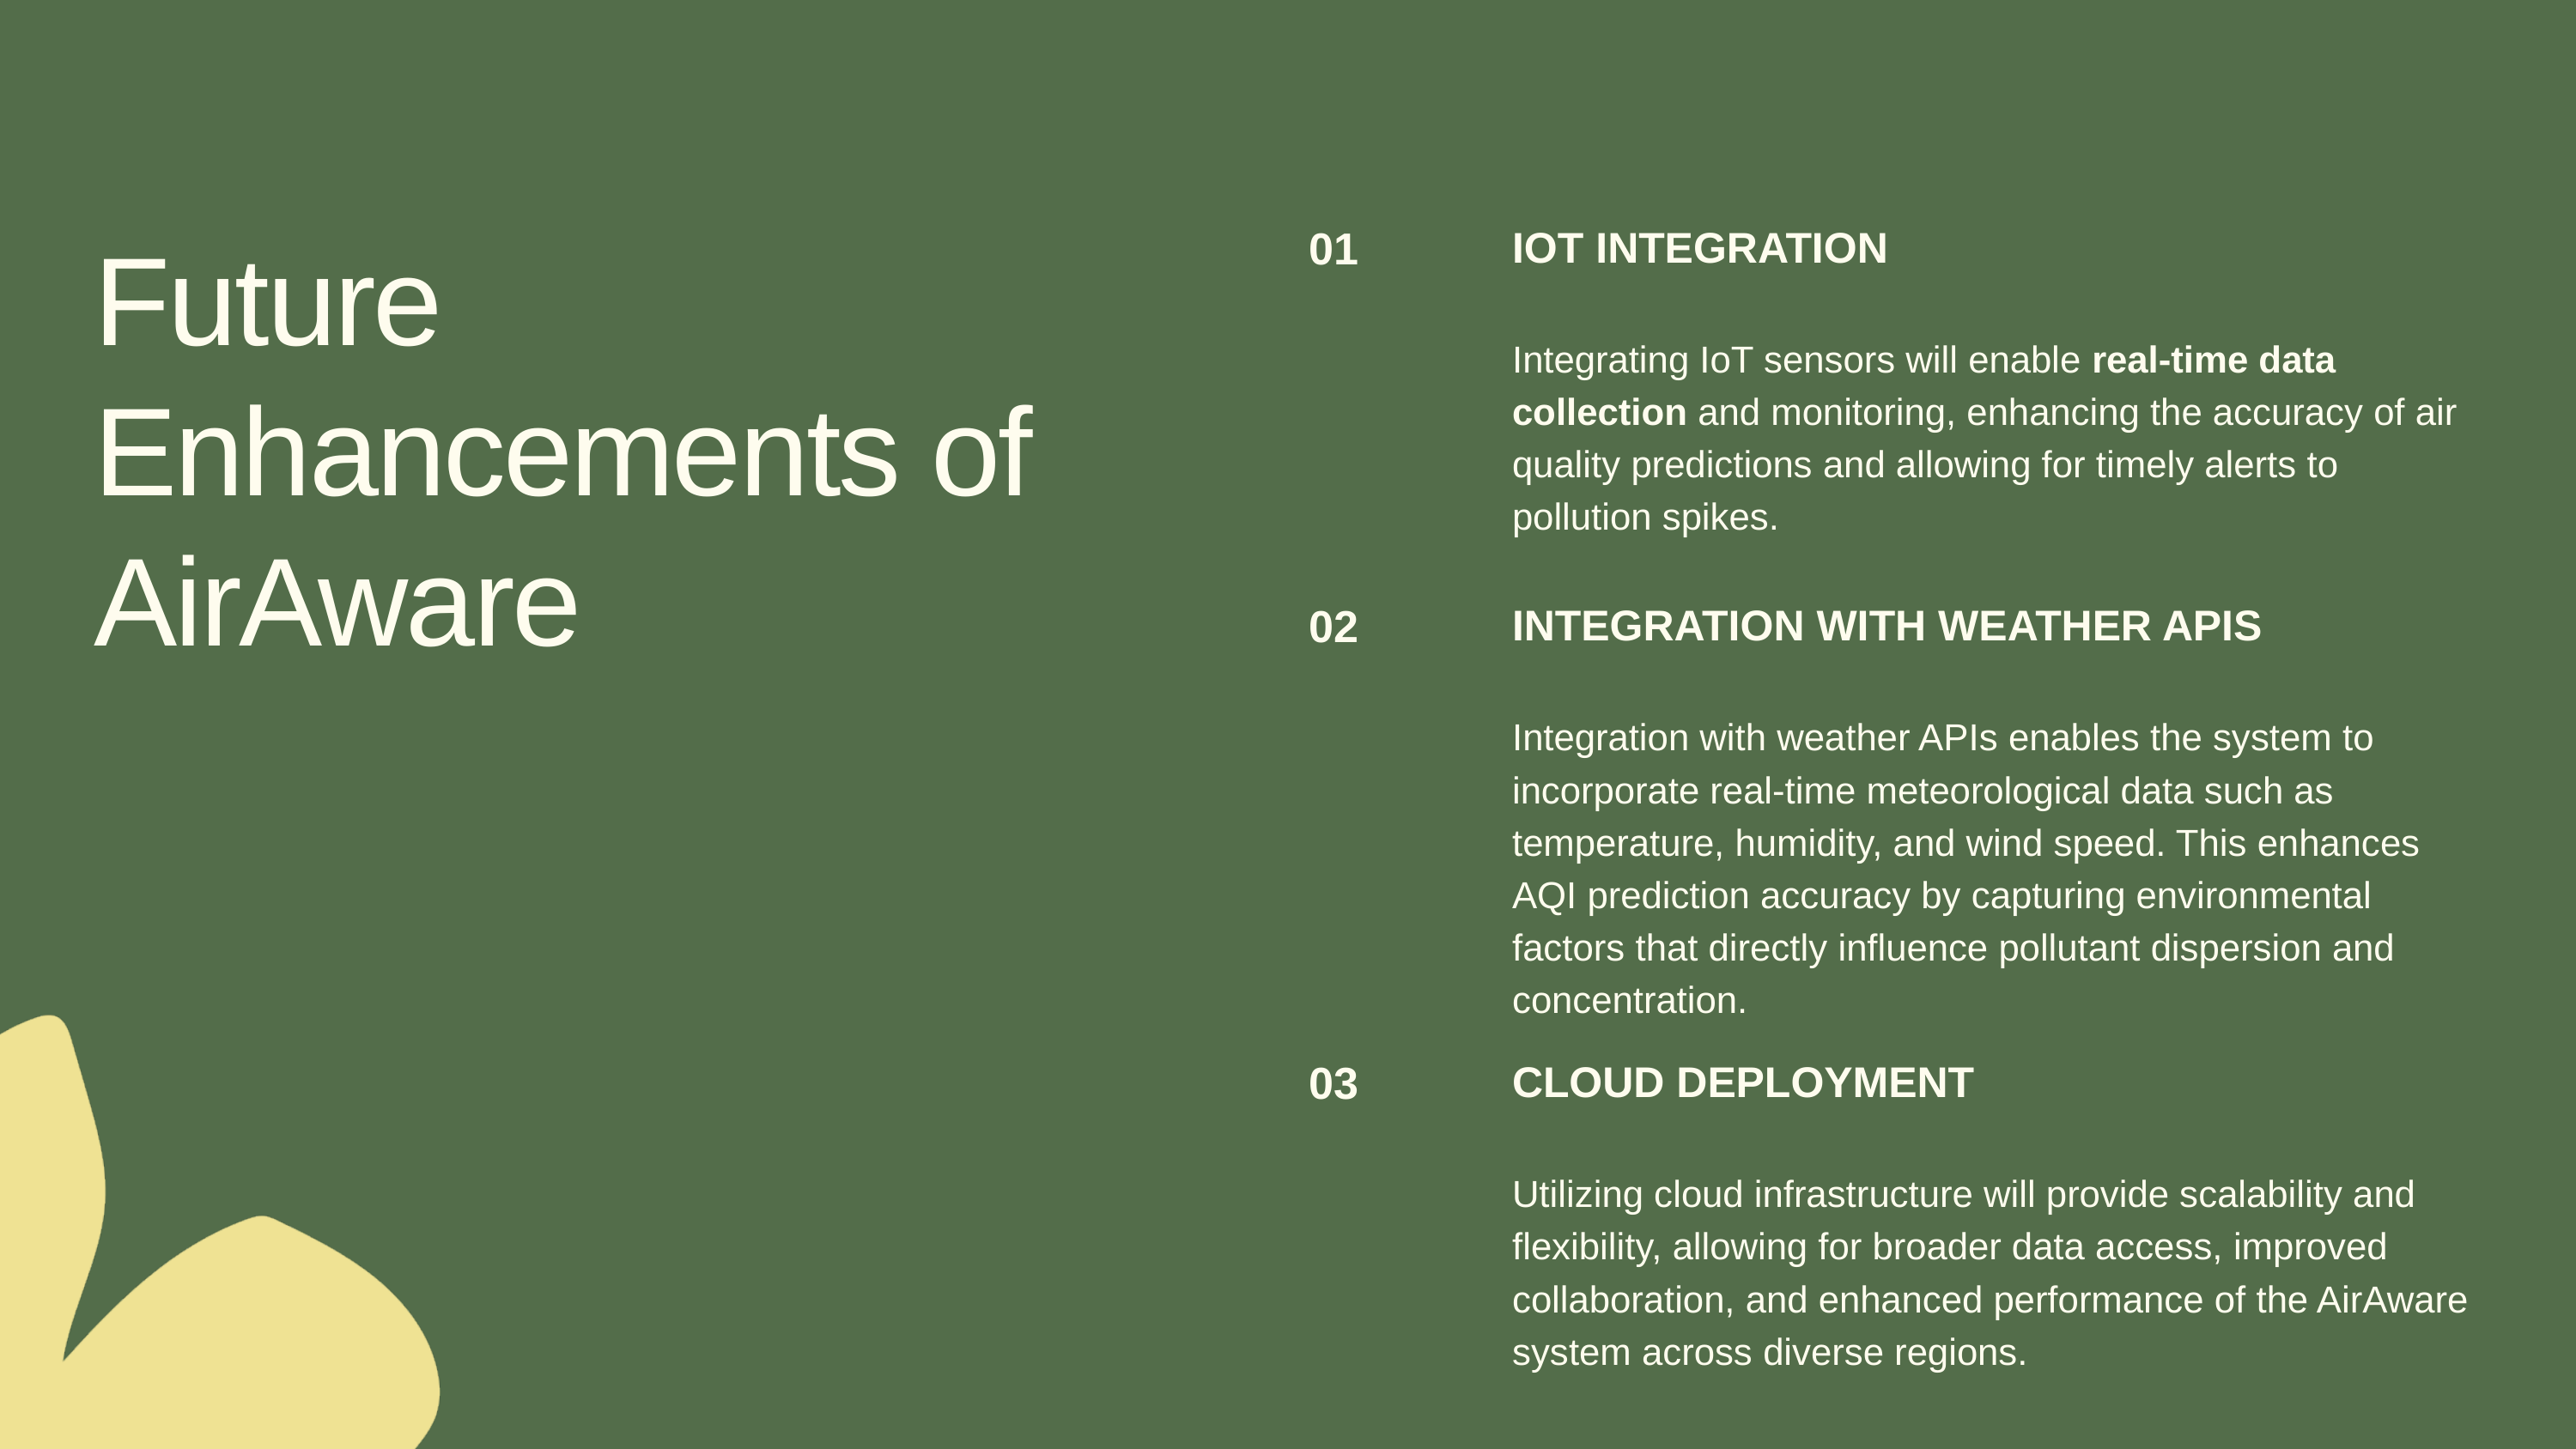

Future Enhancements of AirAware
01
IOT INTEGRATION
Integrating IoT sensors will enable real-time data collection and monitoring, enhancing the accuracy of air quality predictions and allowing for timely alerts to pollution spikes.
02
INTEGRATION WITH WEATHER APIS
Integration with weather APIs enables the system to incorporate real-time meteorological data such as temperature, humidity, and wind speed. This enhances AQI prediction accuracy by capturing environmental factors that directly influence pollutant dispersion and concentration.

03
CLOUD DEPLOYMENT
Utilizing cloud infrastructure will provide scalability and flexibility, allowing for broader data access, improved collaboration, and enhanced performance of the AirAware system across diverse regions.